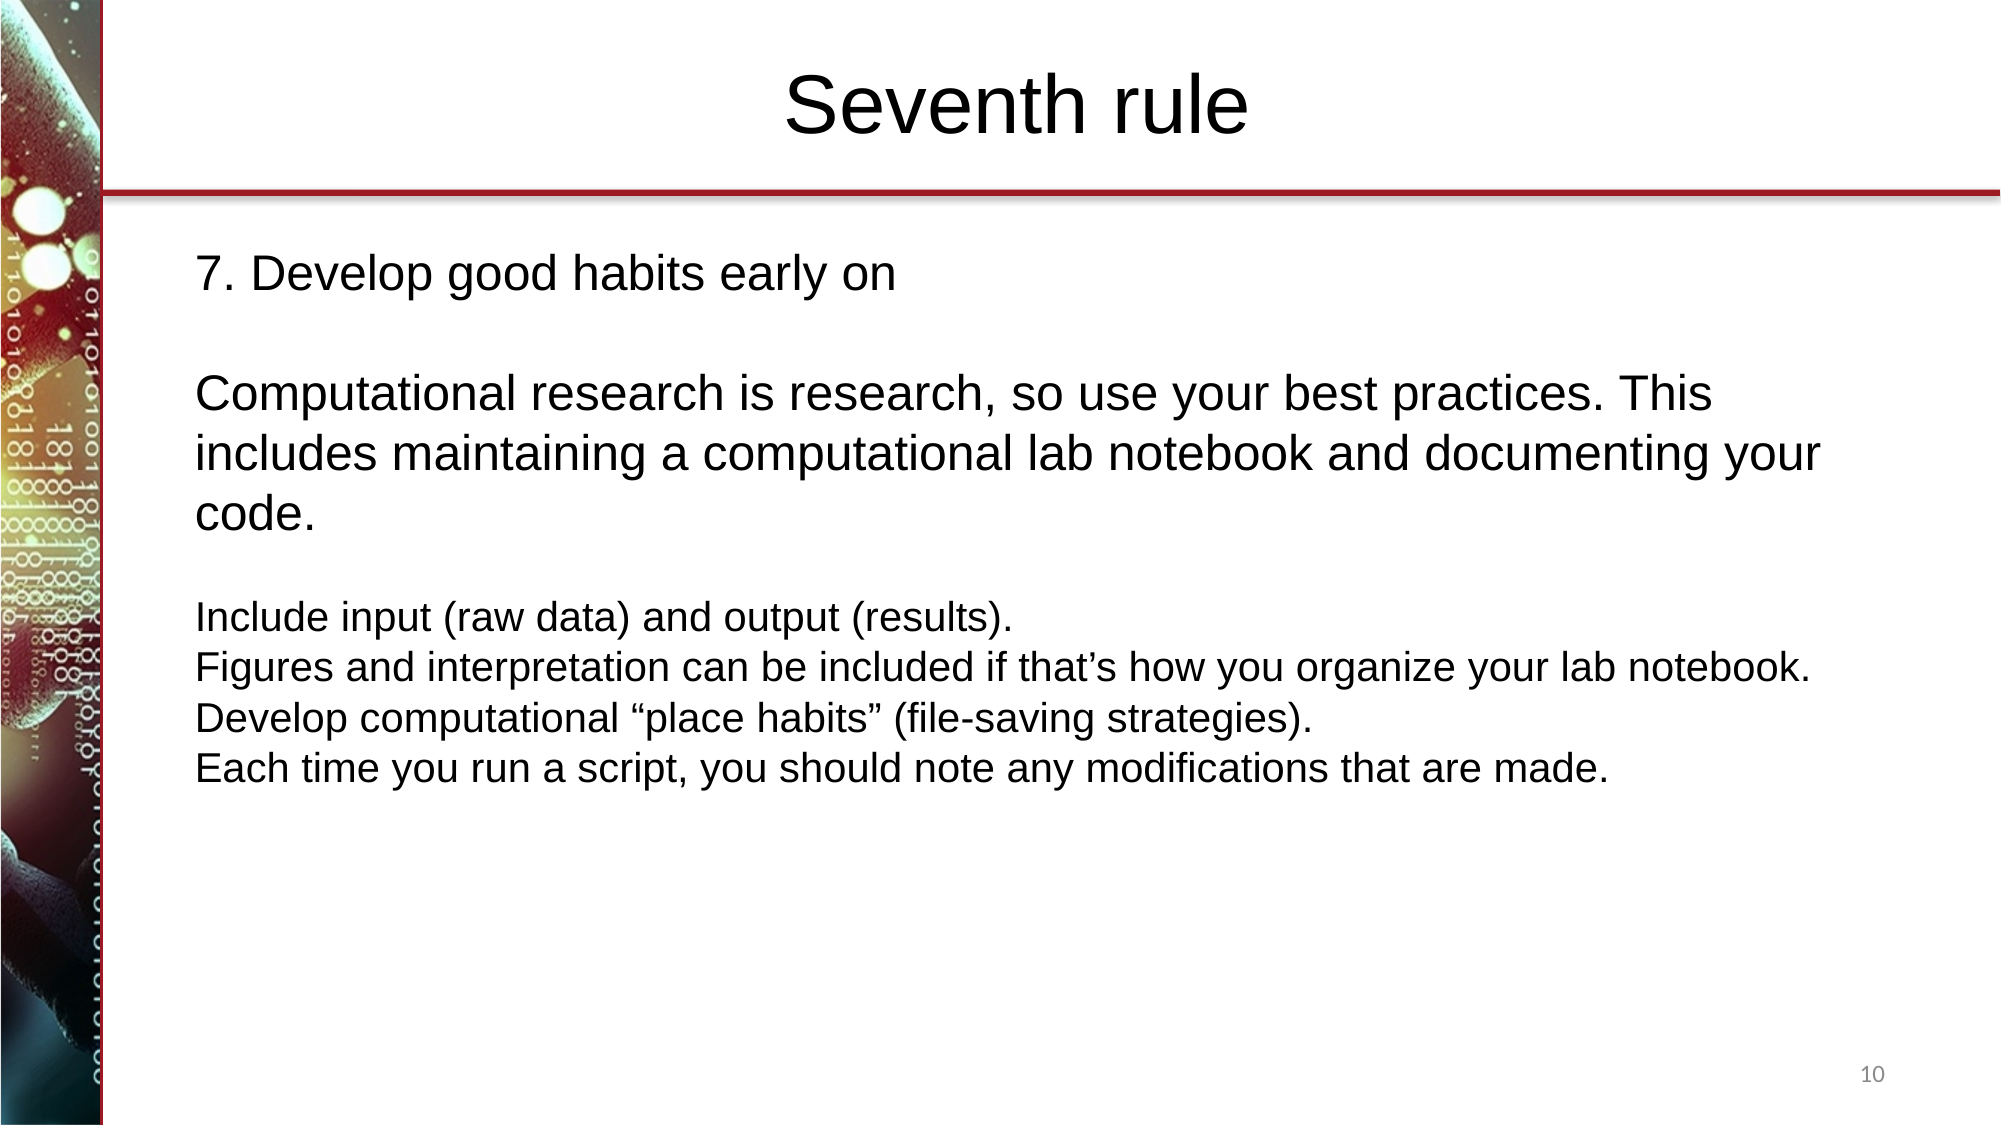

Seventh rule
7. Develop good habits early on

Computational research is research, so use your best practices. This includes maintaining a computational lab notebook and documenting your code.

Include input (raw data) and output (results).
Figures and interpretation can be included if that’s how you organize your lab notebook.
Develop computational “place habits” (file-saving strategies).
Each time you run a script, you should note any modifications that are made.
10